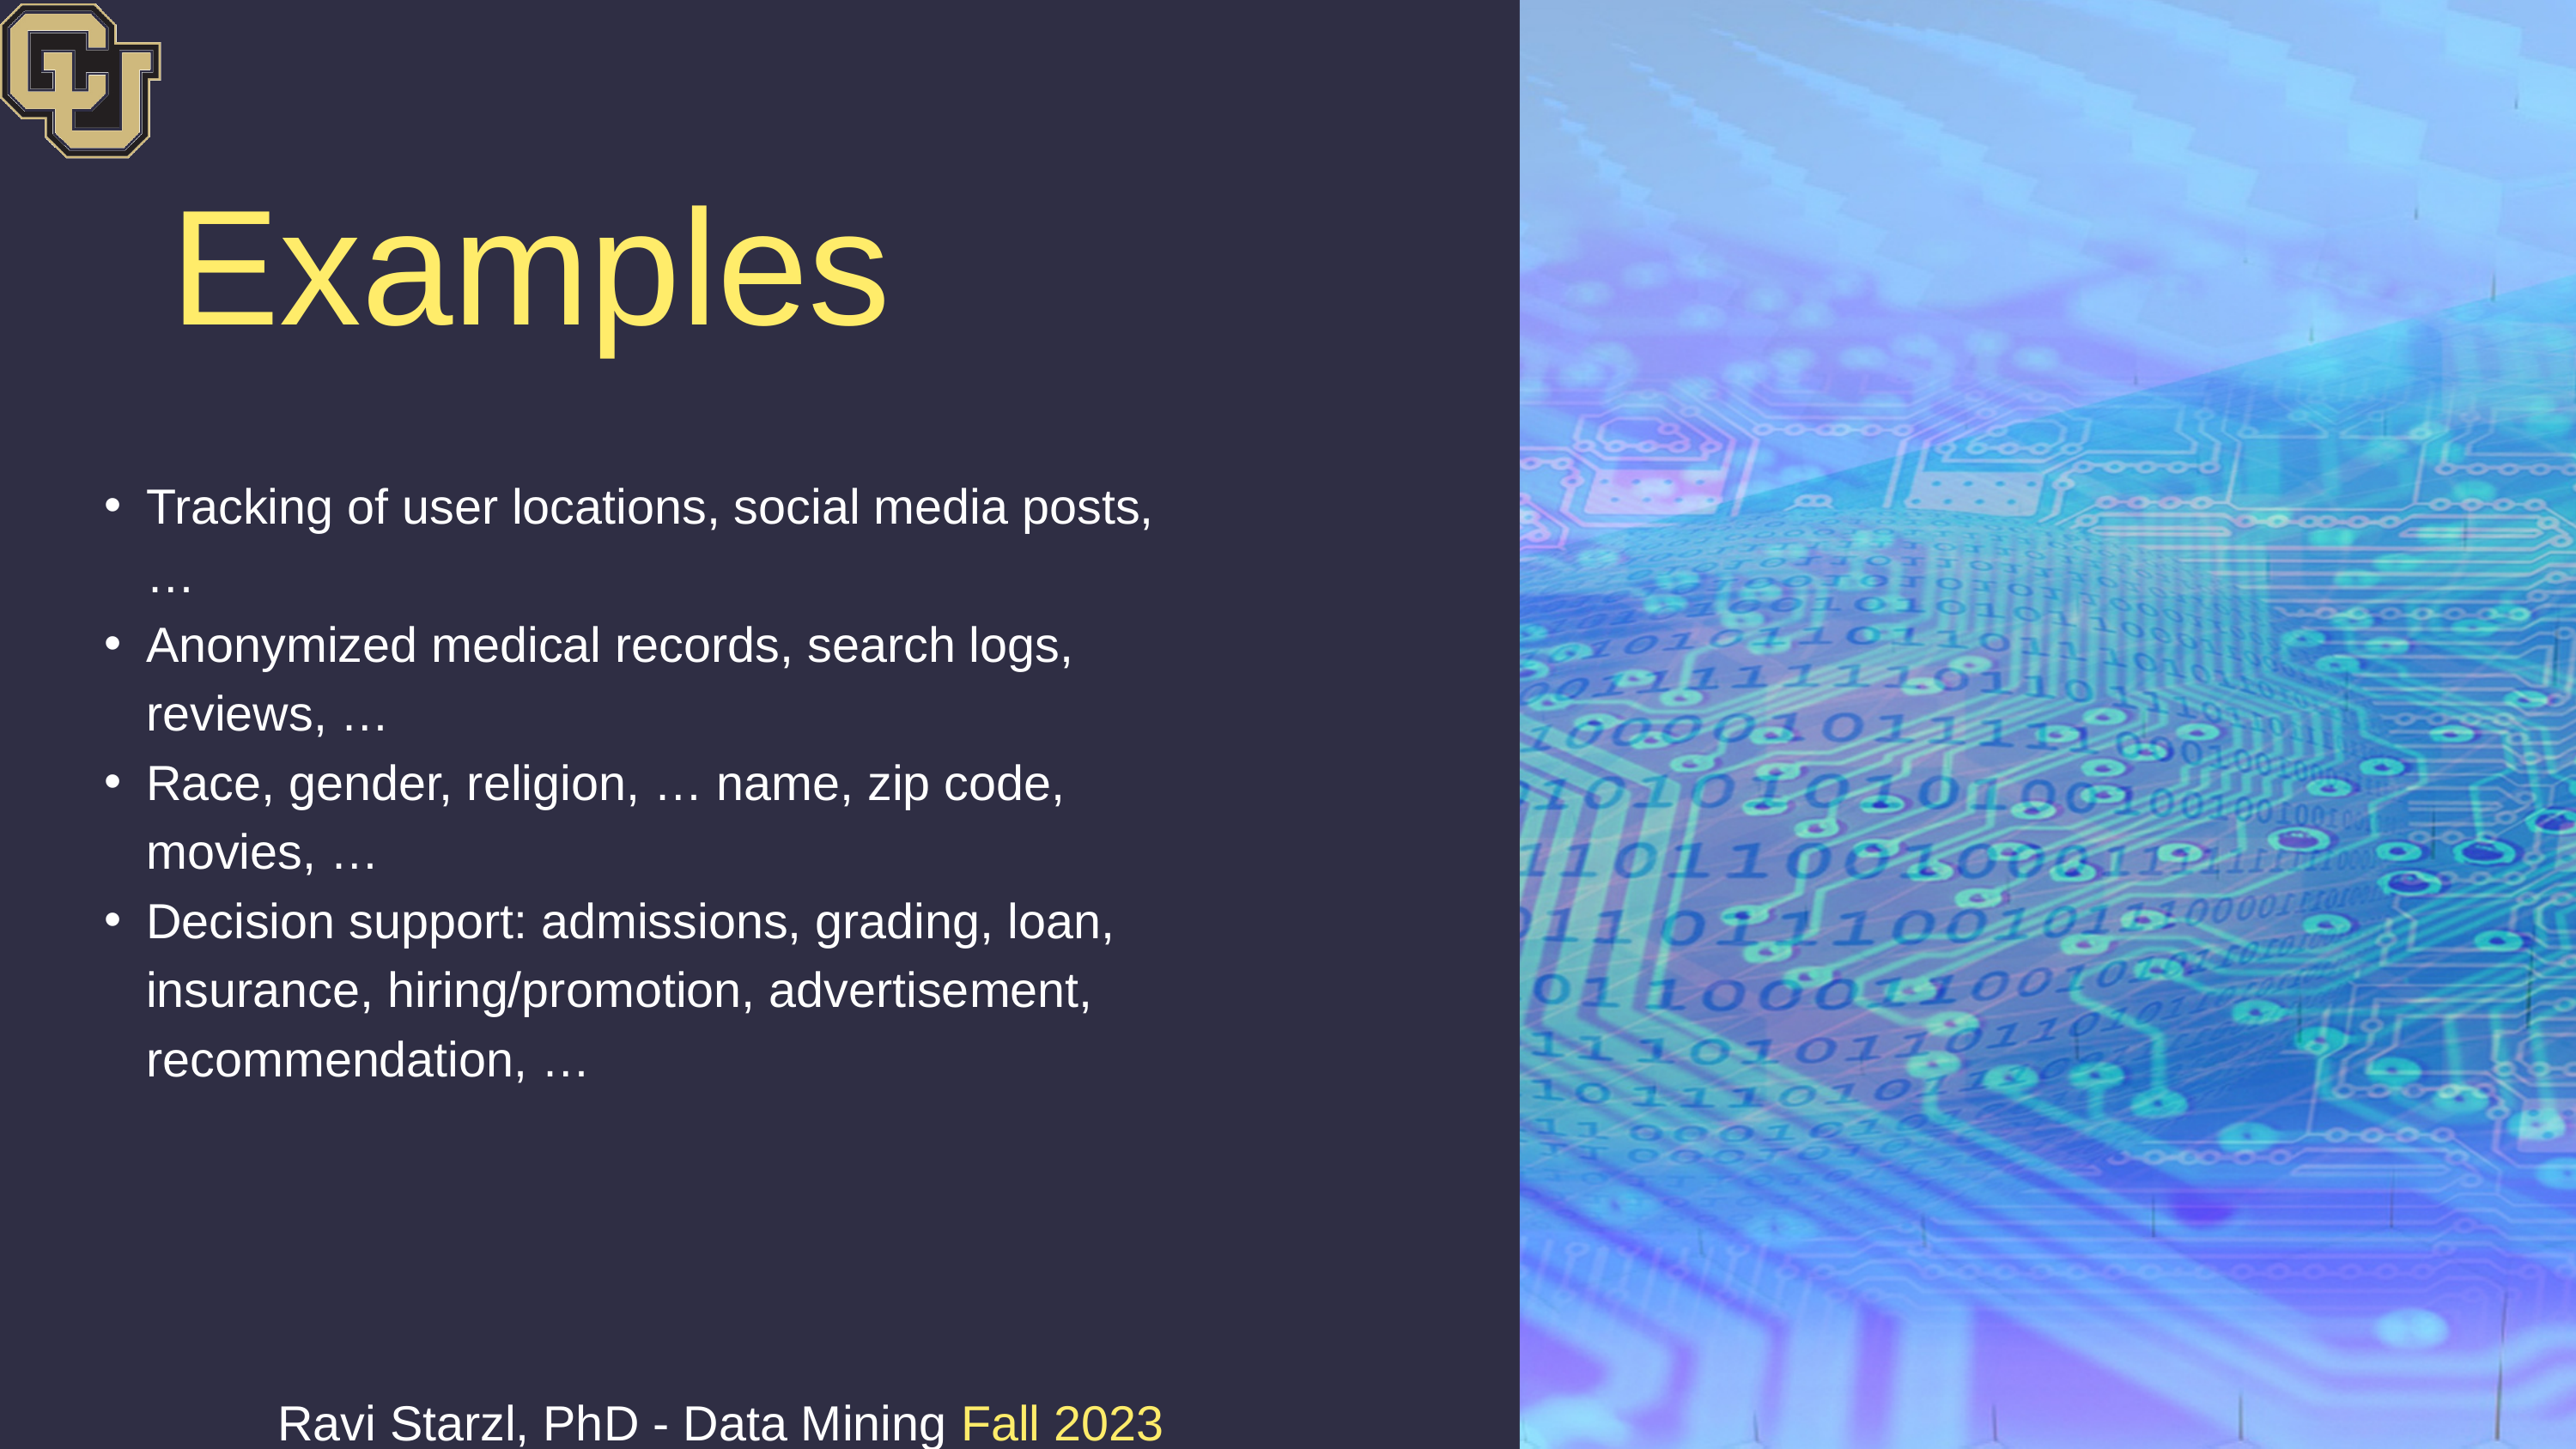

Examples
Tracking of user locations, social media posts, …
Anonymized medical records, search logs, reviews, …
Race, gender, religion, … name, zip code, movies, …
Decision support: admissions, grading, loan, insurance, hiring/promotion, advertisement, recommendation, …

Ravi Starzl, PhD - Data Mining Fall 2023